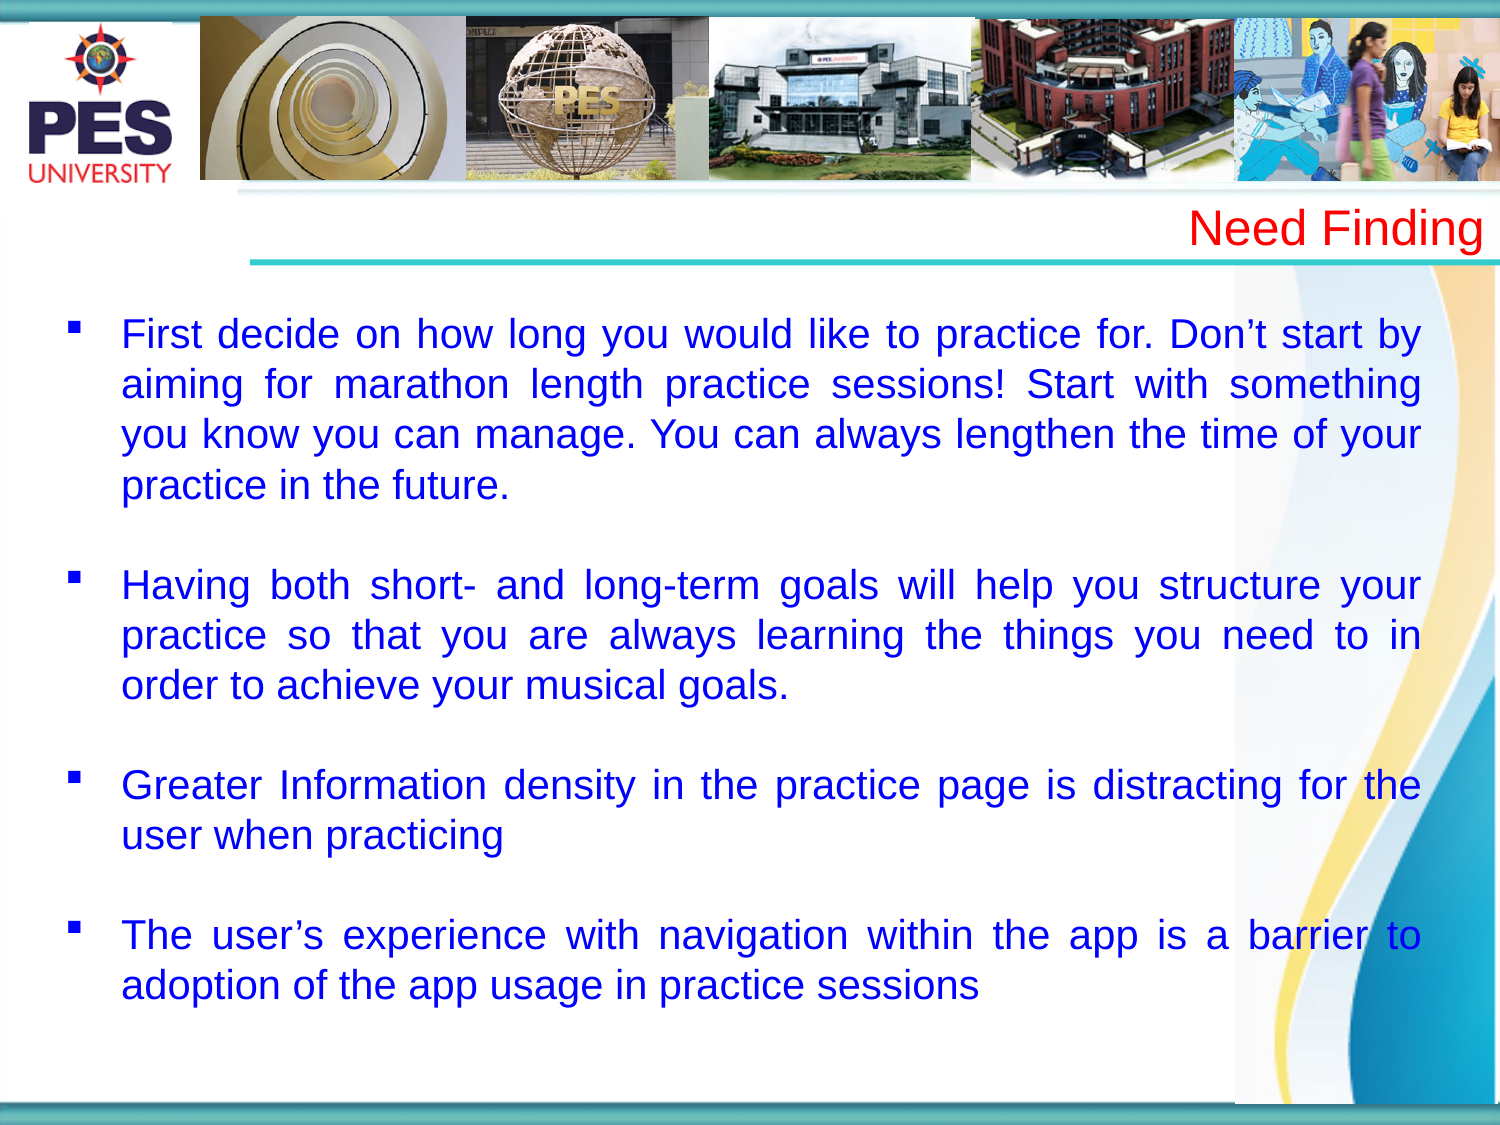

Need Finding

First decide on how long you would like to practice for. Don’t start by aiming for marathon length practice sessions! Start with something you know you can manage. You can always lengthen the time of your practice in the future.

Having both short- and long-term goals will help you structure your practice so that you are always learning the things you need to in order to achieve your musical goals.

Greater Information density in the practice page is distracting for the user when practicing

The user’s experience with navigation within the app is a barrier to adoption of the app usage in practice sessions